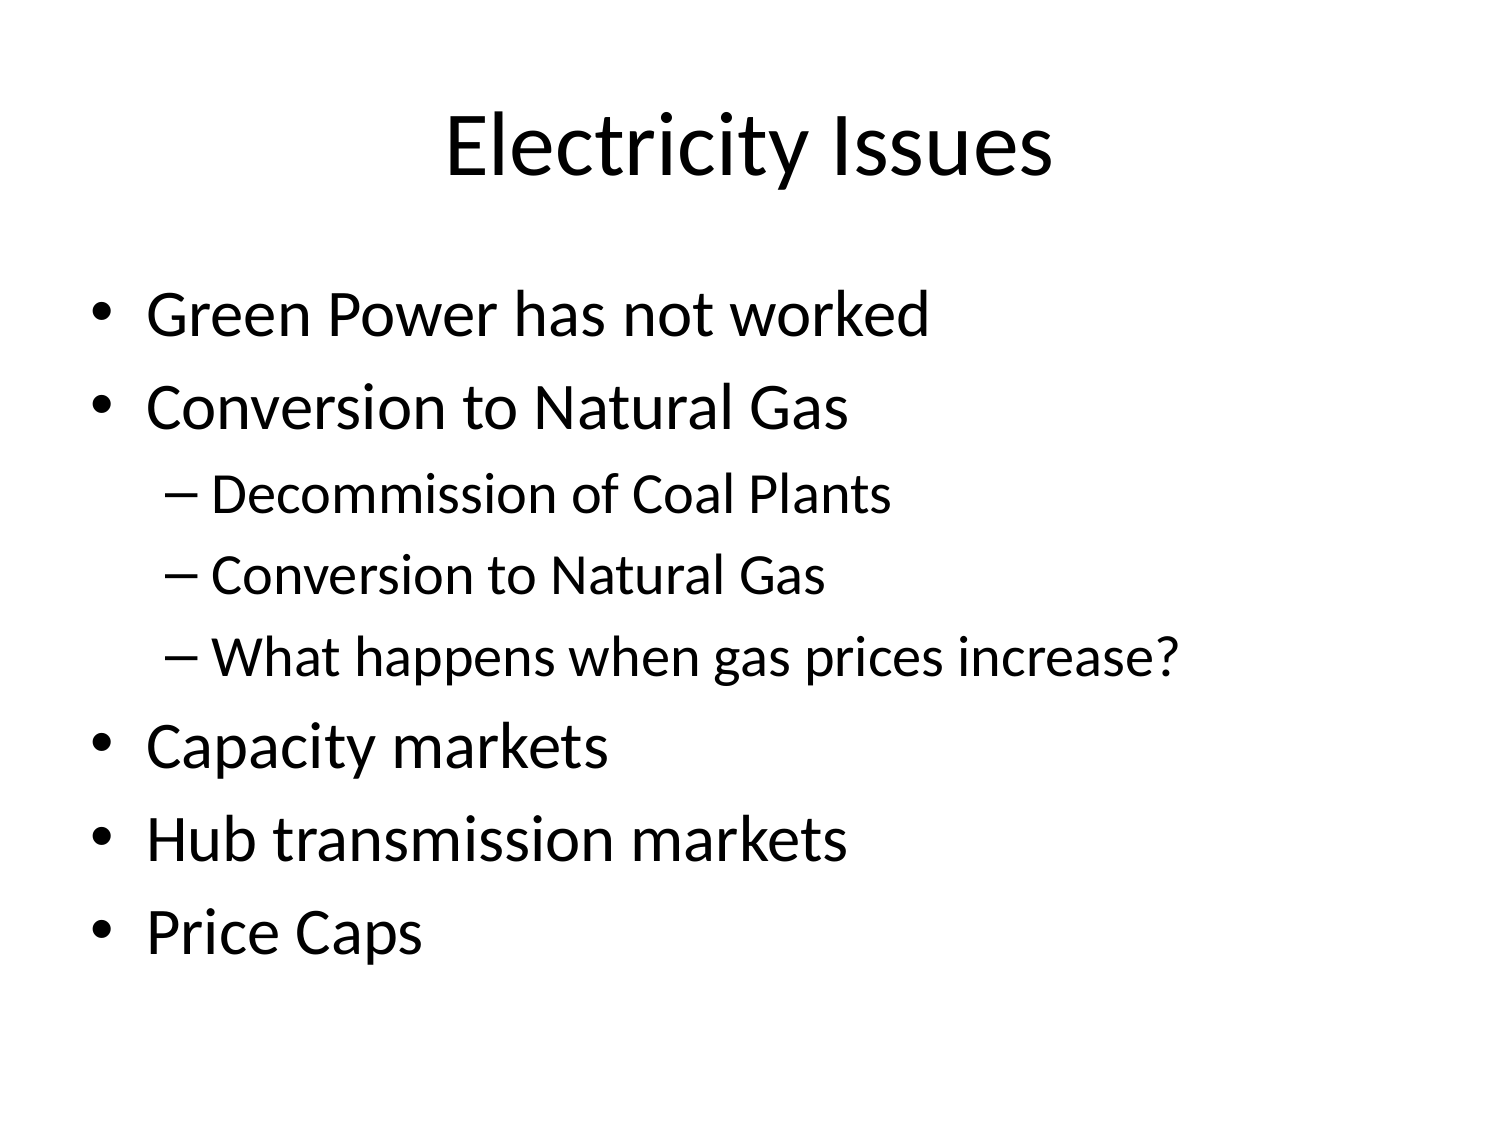

# Electricity Issues
Green Power has not worked
Conversion to Natural Gas
Decommission of Coal Plants
Conversion to Natural Gas
What happens when gas prices increase?
Capacity markets
Hub transmission markets
Price Caps